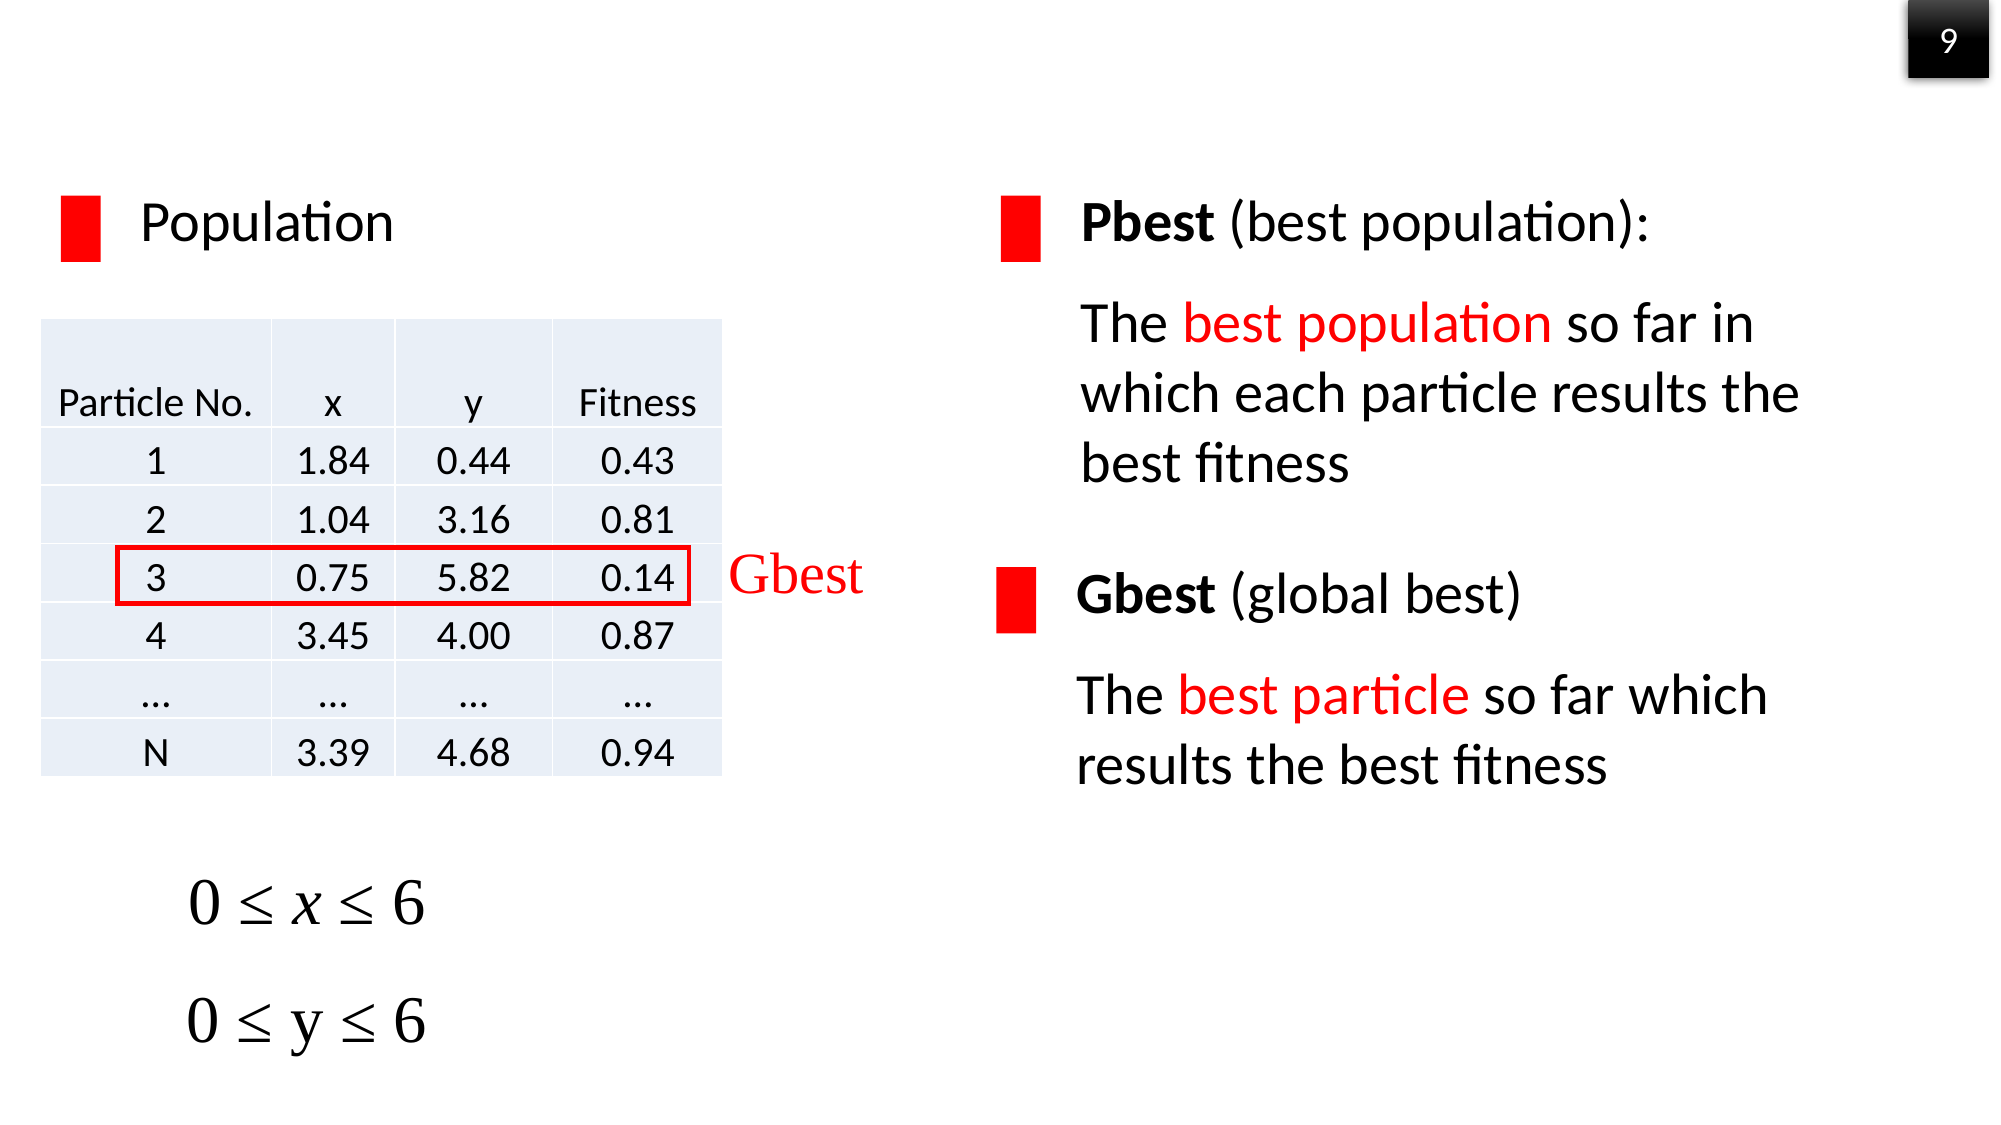

9
Population
Pbest (best population):

The best population so far in which each particle results the best fitness
| Particle No. | x | y | Fitness |
| --- | --- | --- | --- |
| 1 | 1.84 | 0.44 | 0.43 |
| 2 | 1.04 | 3.16 | 0.81 |
| 3 | 0.75 | 5.82 | 0.14 |
| 4 | 3.45 | 4.00 | 0.87 |
| … | … | … | … |
| N | 3.39 | 4.68 | 0.94 |
Gbest

Gbest (global best)

The best particle so far which results the best fitness
0 ≤ x ≤ 6
0 ≤ y ≤ 6